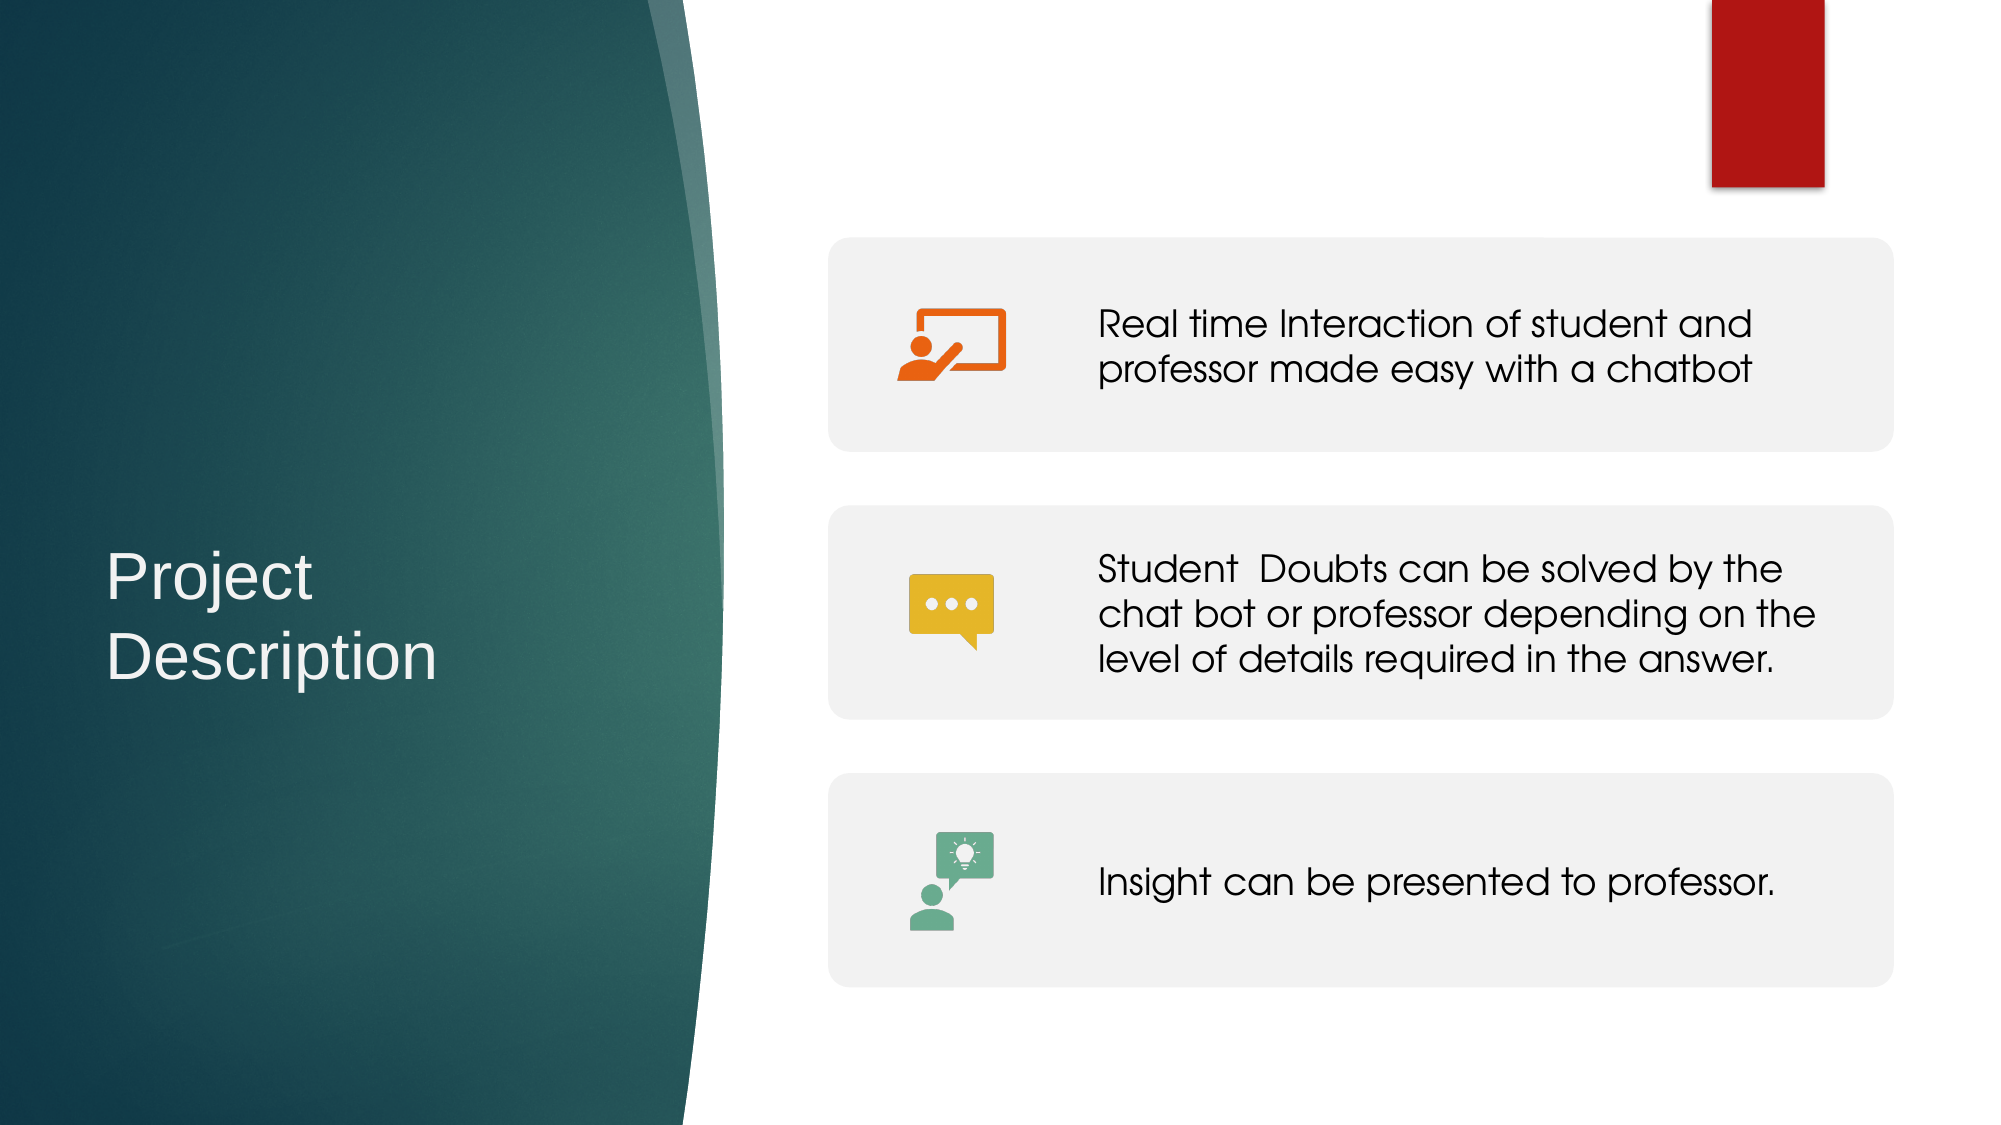

# Project Description
Real time Interaction of student and professor made easy with a chatbot
Student  Doubts can be solved by the chat bot or professor depending on the level of details required in the answer.
Insight can be presented to professor.